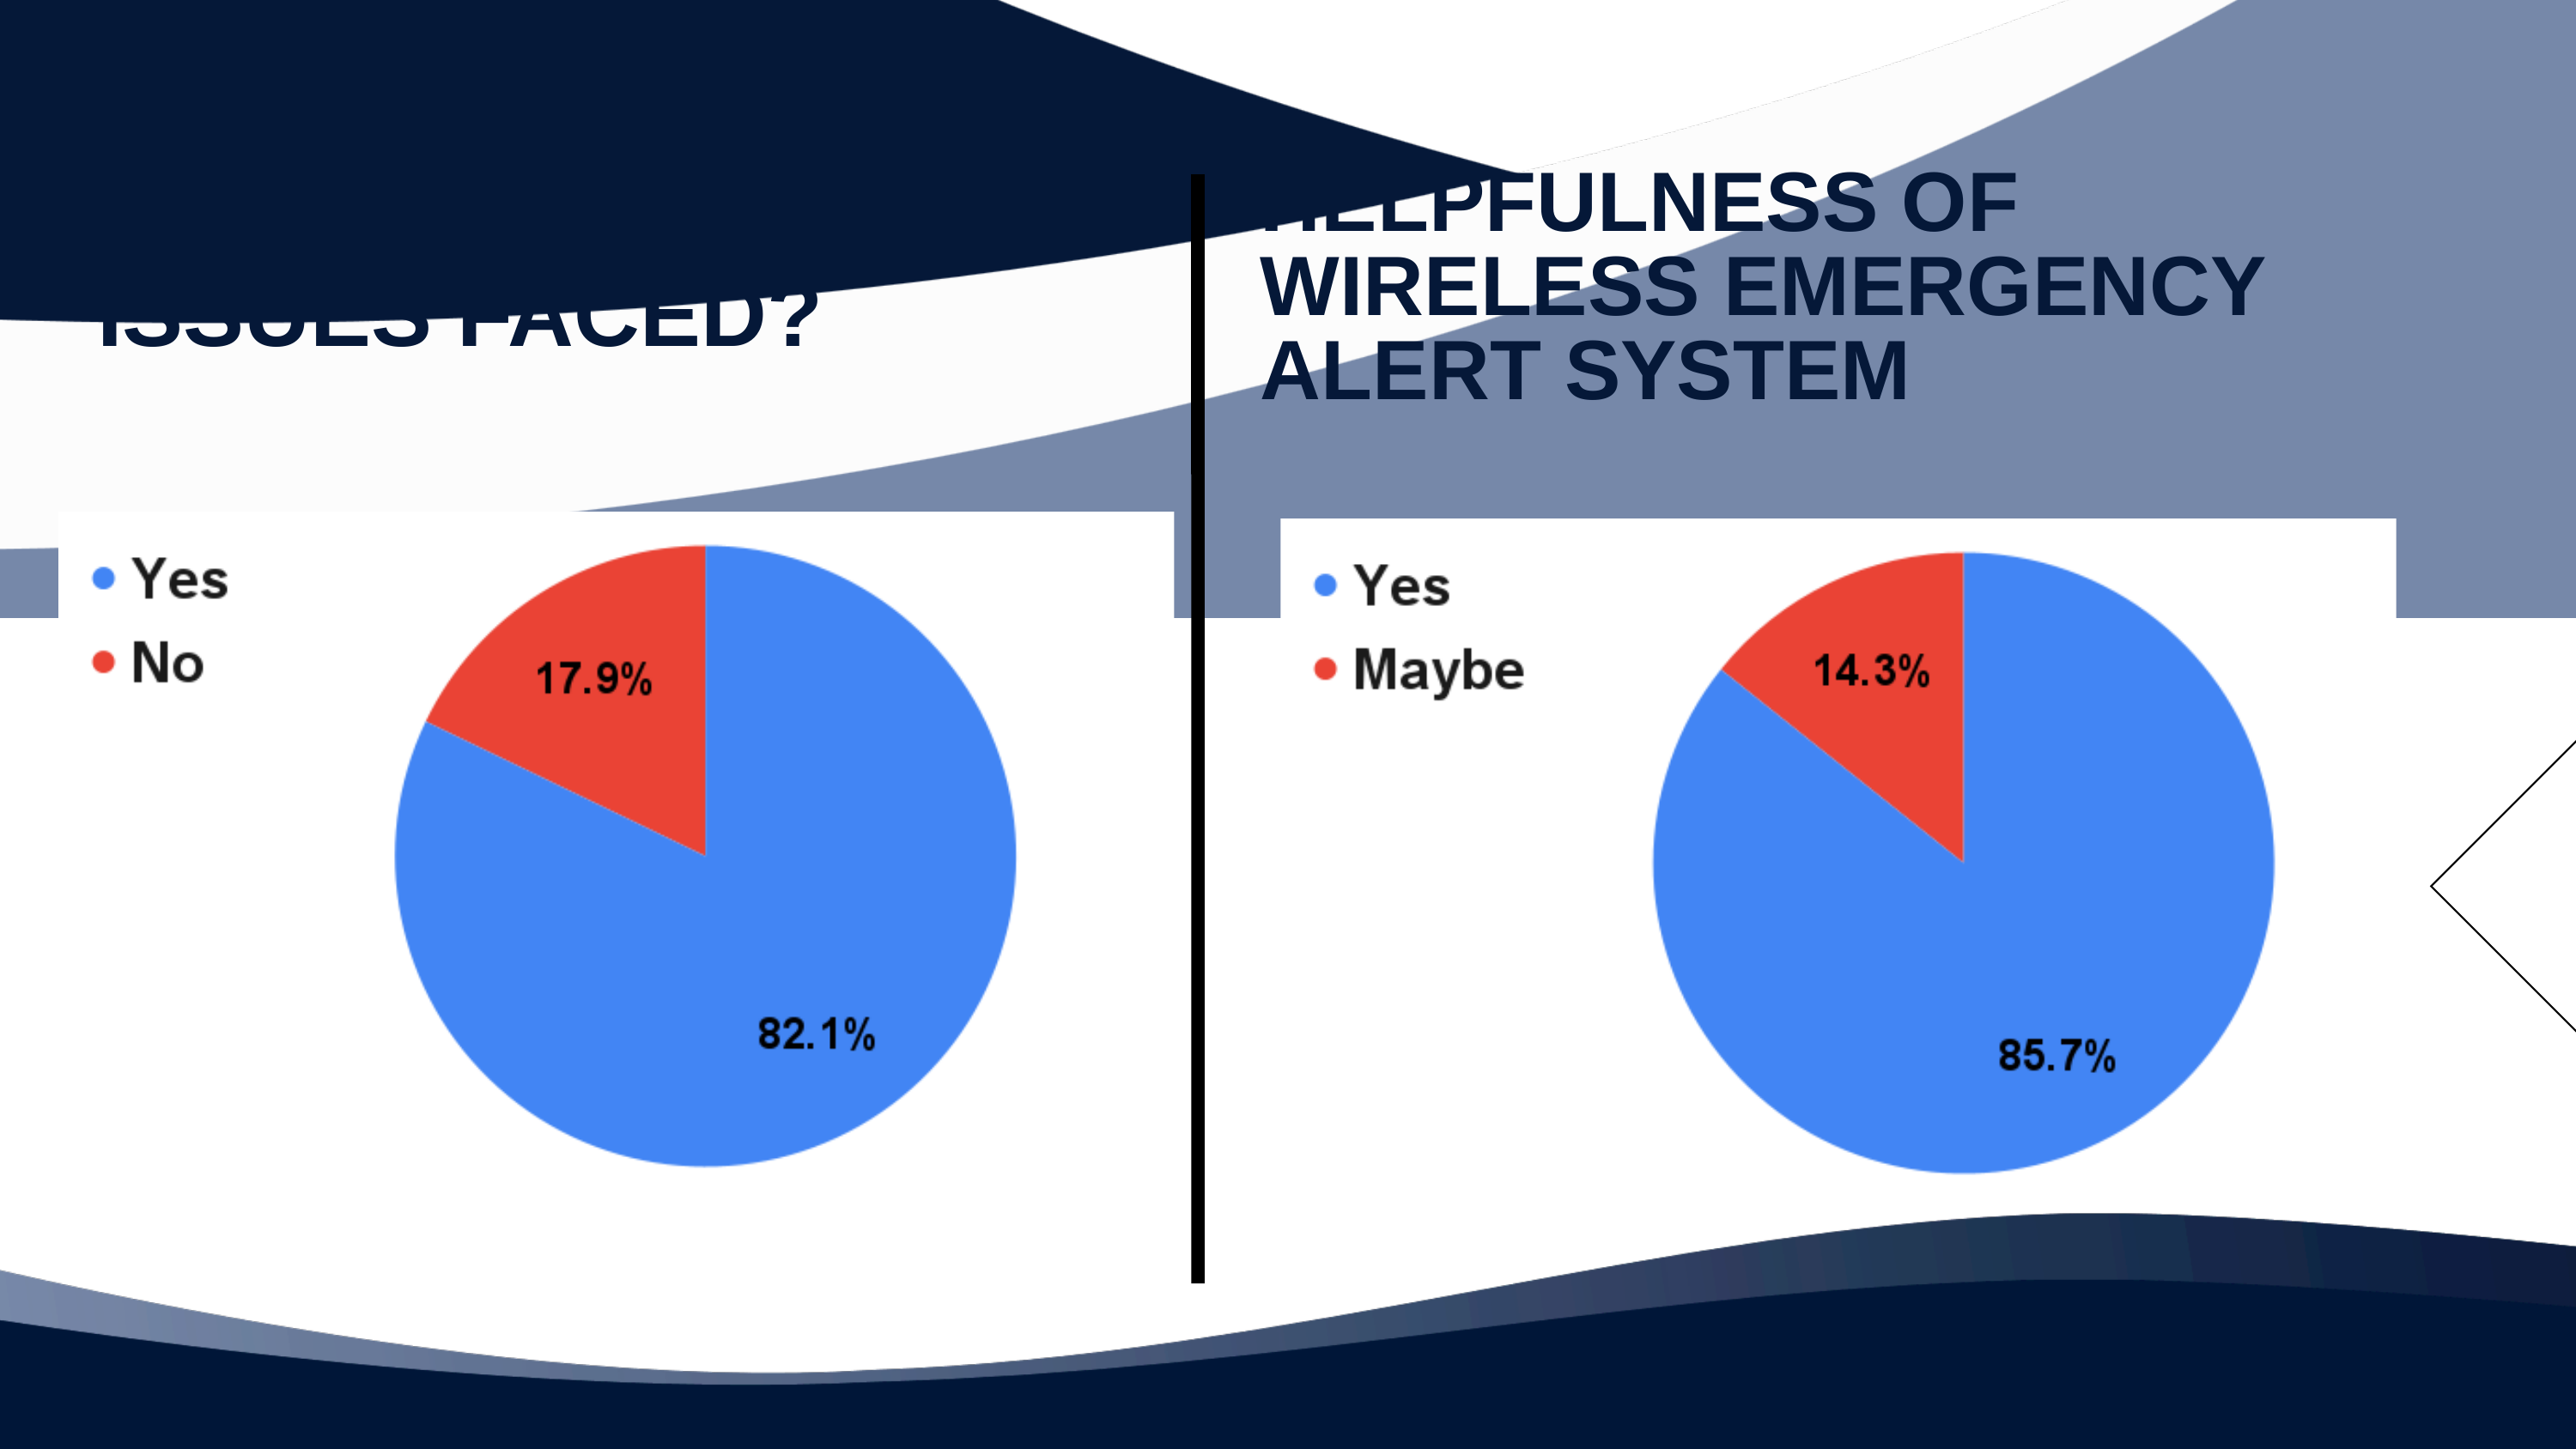

HELPFULNESS OF WIRELESS EMERGENCY ALERT SYSTEM

COMMUNICATION ISSUES FACED?